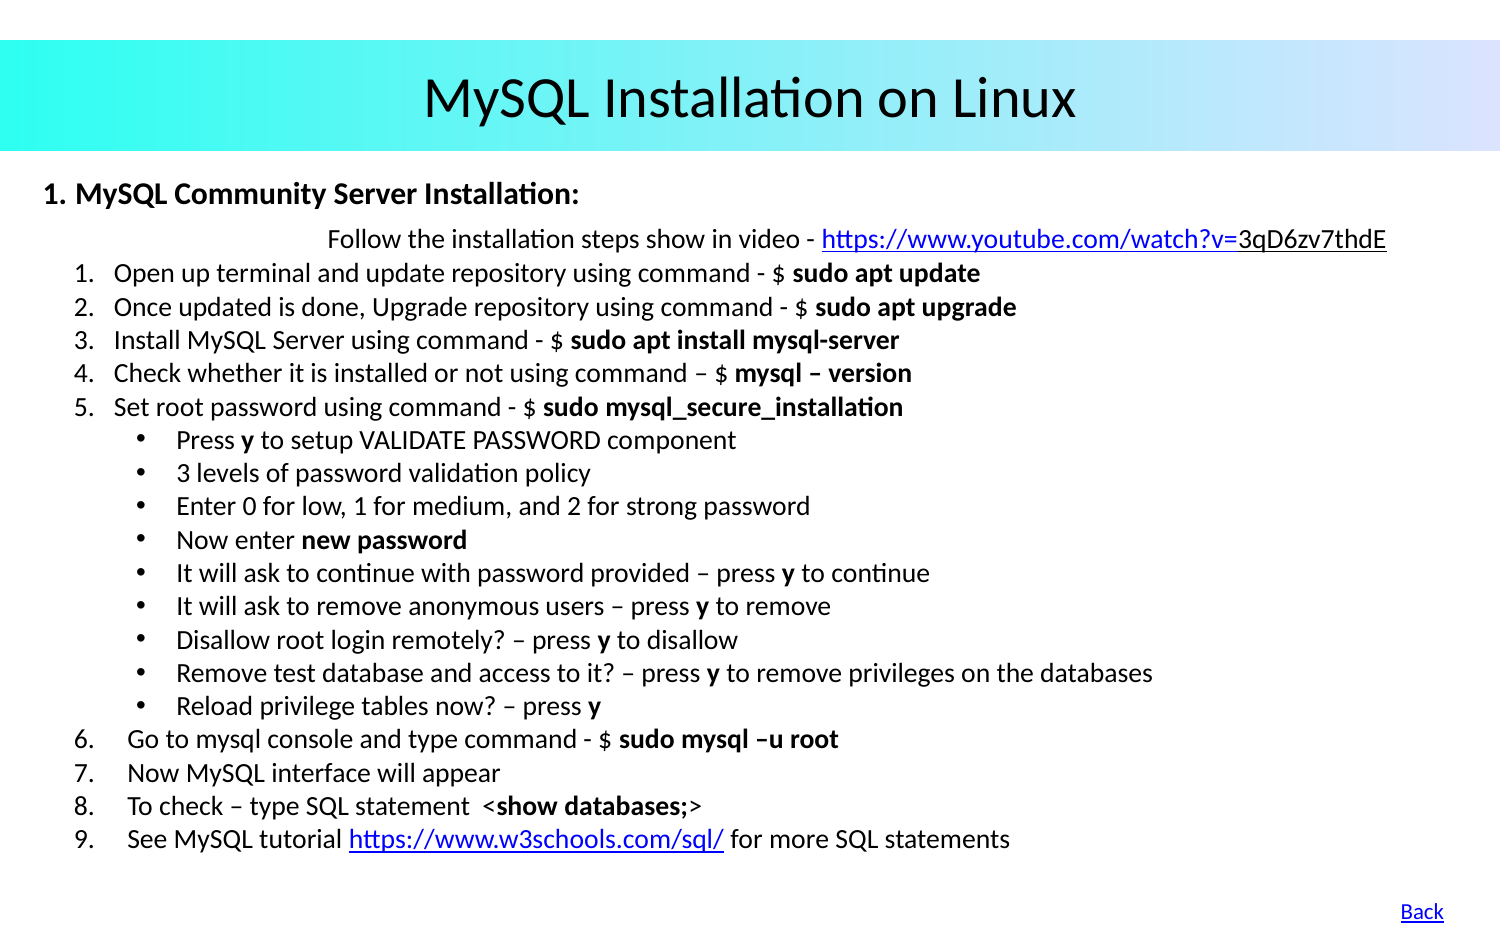

# MySQL Installation on Linux
 MySQL Community Server Installation:
		Follow the installation steps show in video - https://www.youtube.com/watch?v=3qD6zv7thdE
Open up terminal and update repository using command - $ sudo apt update
Once updated is done, Upgrade repository using command - $ sudo apt upgrade
Install MySQL Server using command - $ sudo apt install mysql-server
Check whether it is installed or not using command – $ mysql – version
Set root password using command - $ sudo mysql_secure_installation
Press y to setup VALIDATE PASSWORD component
3 levels of password validation policy
Enter 0 for low, 1 for medium, and 2 for strong password
Now enter new password
It will ask to continue with password provided – press y to continue
It will ask to remove anonymous users – press y to remove
Disallow root login remotely? – press y to disallow
Remove test database and access to it? – press y to remove privileges on the databases
Reload privilege tables now? – press y
Go to mysql console and type command - $ sudo mysql –u root
Now MySQL interface will appear
To check – type SQL statement  <show databases;>
See MySQL tutorial https://www.w3schools.com/sql/ for more SQL statements

Back